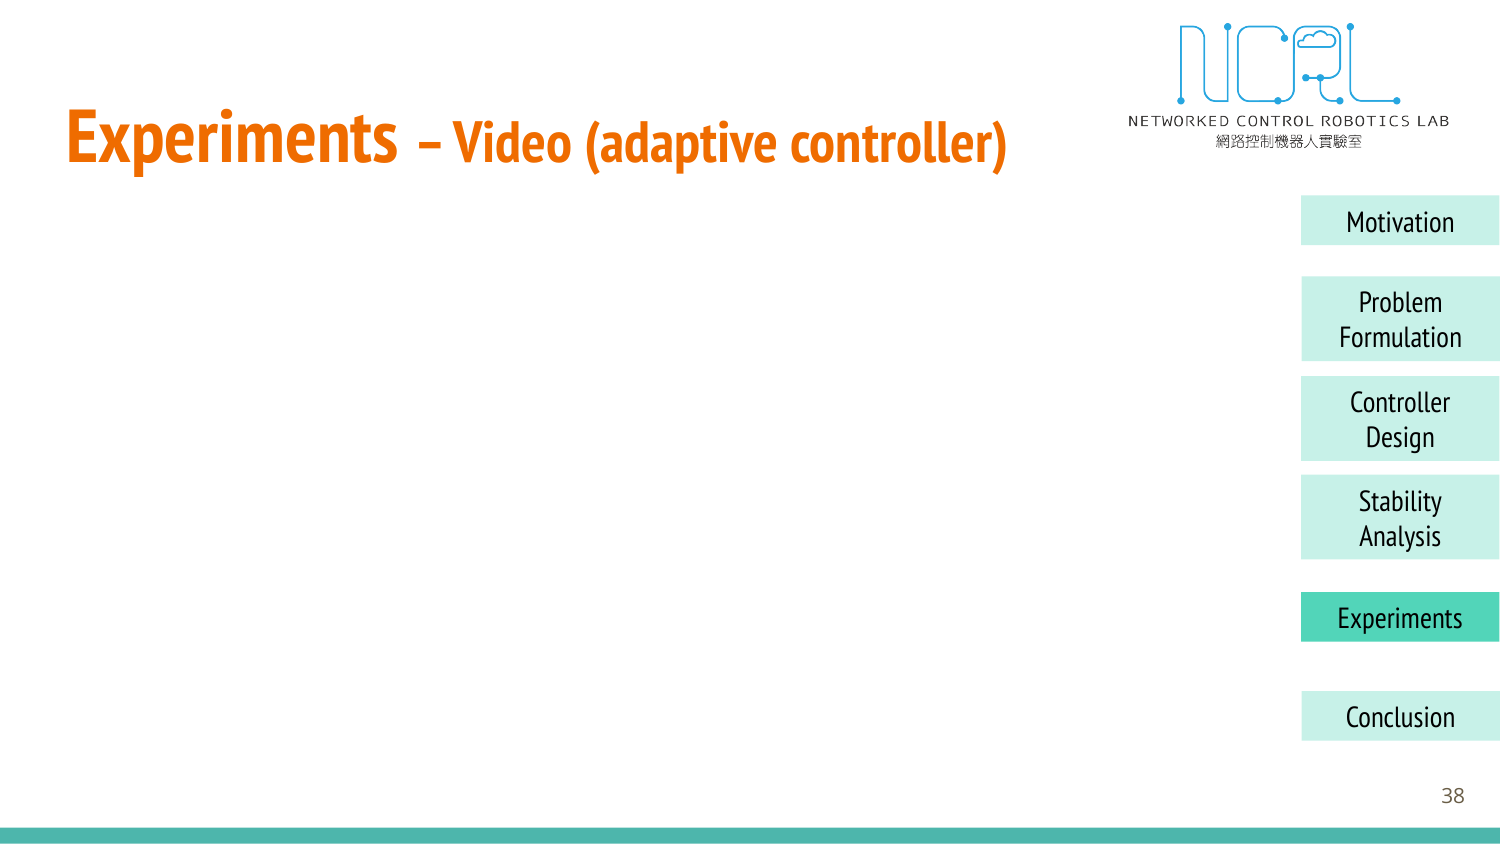

# Experiments – Video (adaptive controller)

38